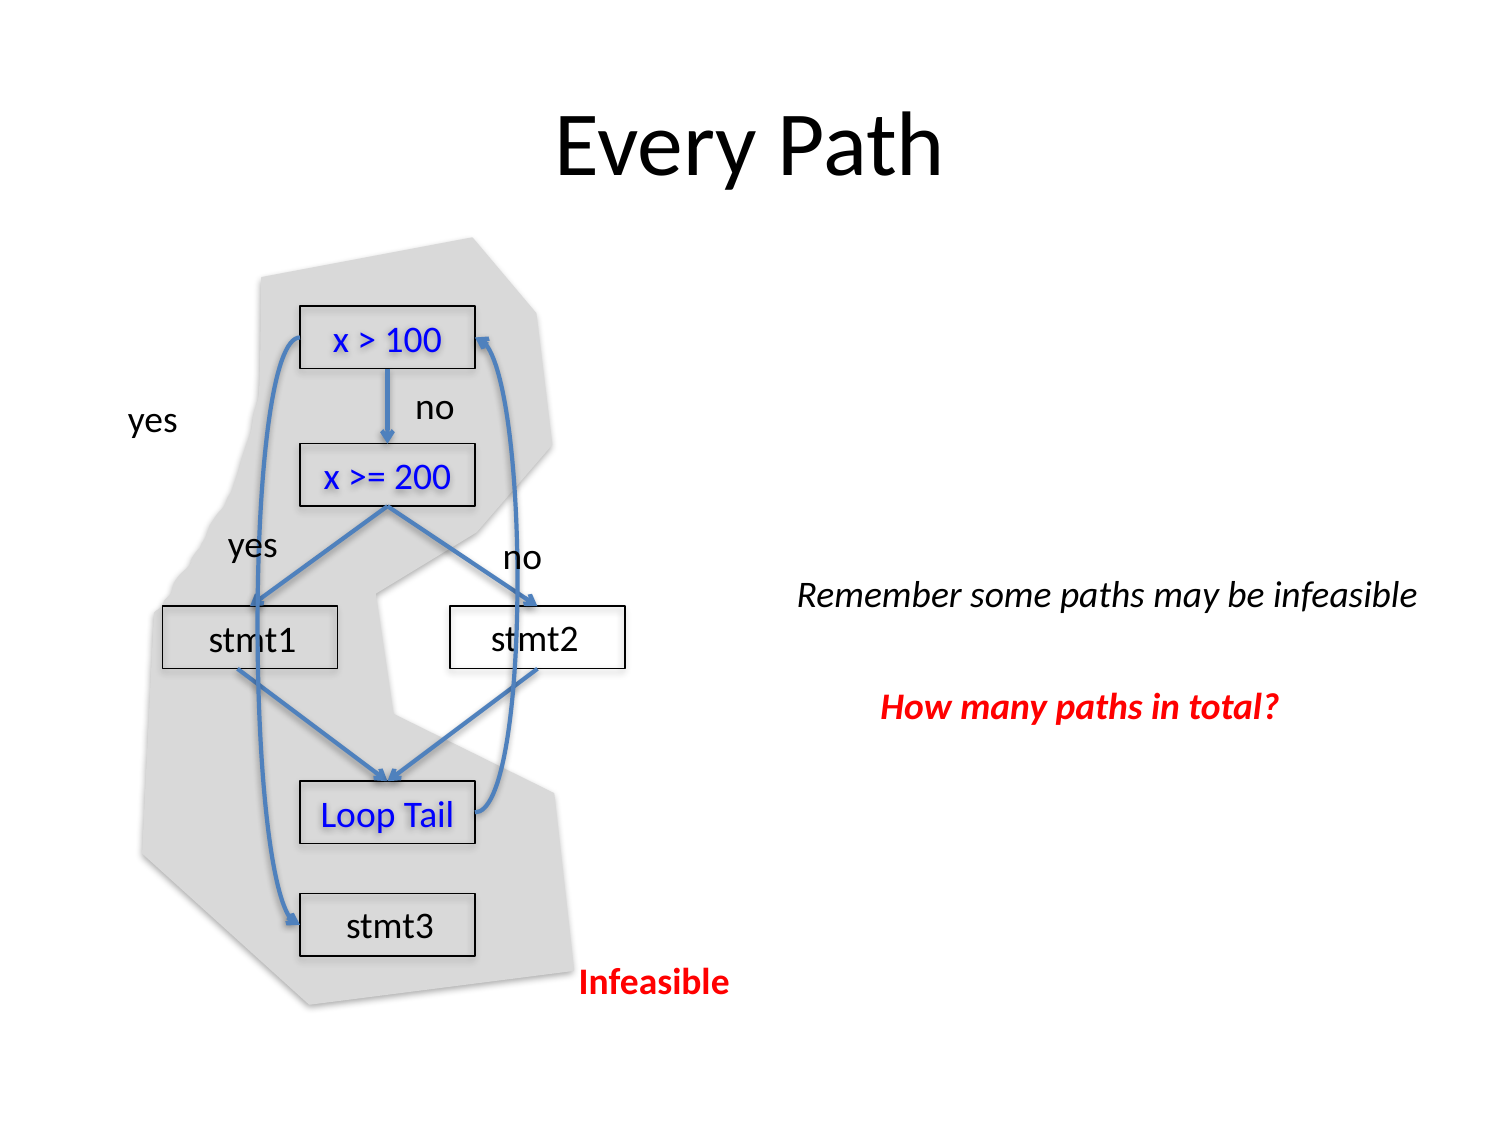

# Every Path

x > 100
no
yes
x >= 200
yes
no
Remember some paths may be infeasible

stmt2
stmt1
How many paths in total?
Loop Tail

stmt3
Infeasible